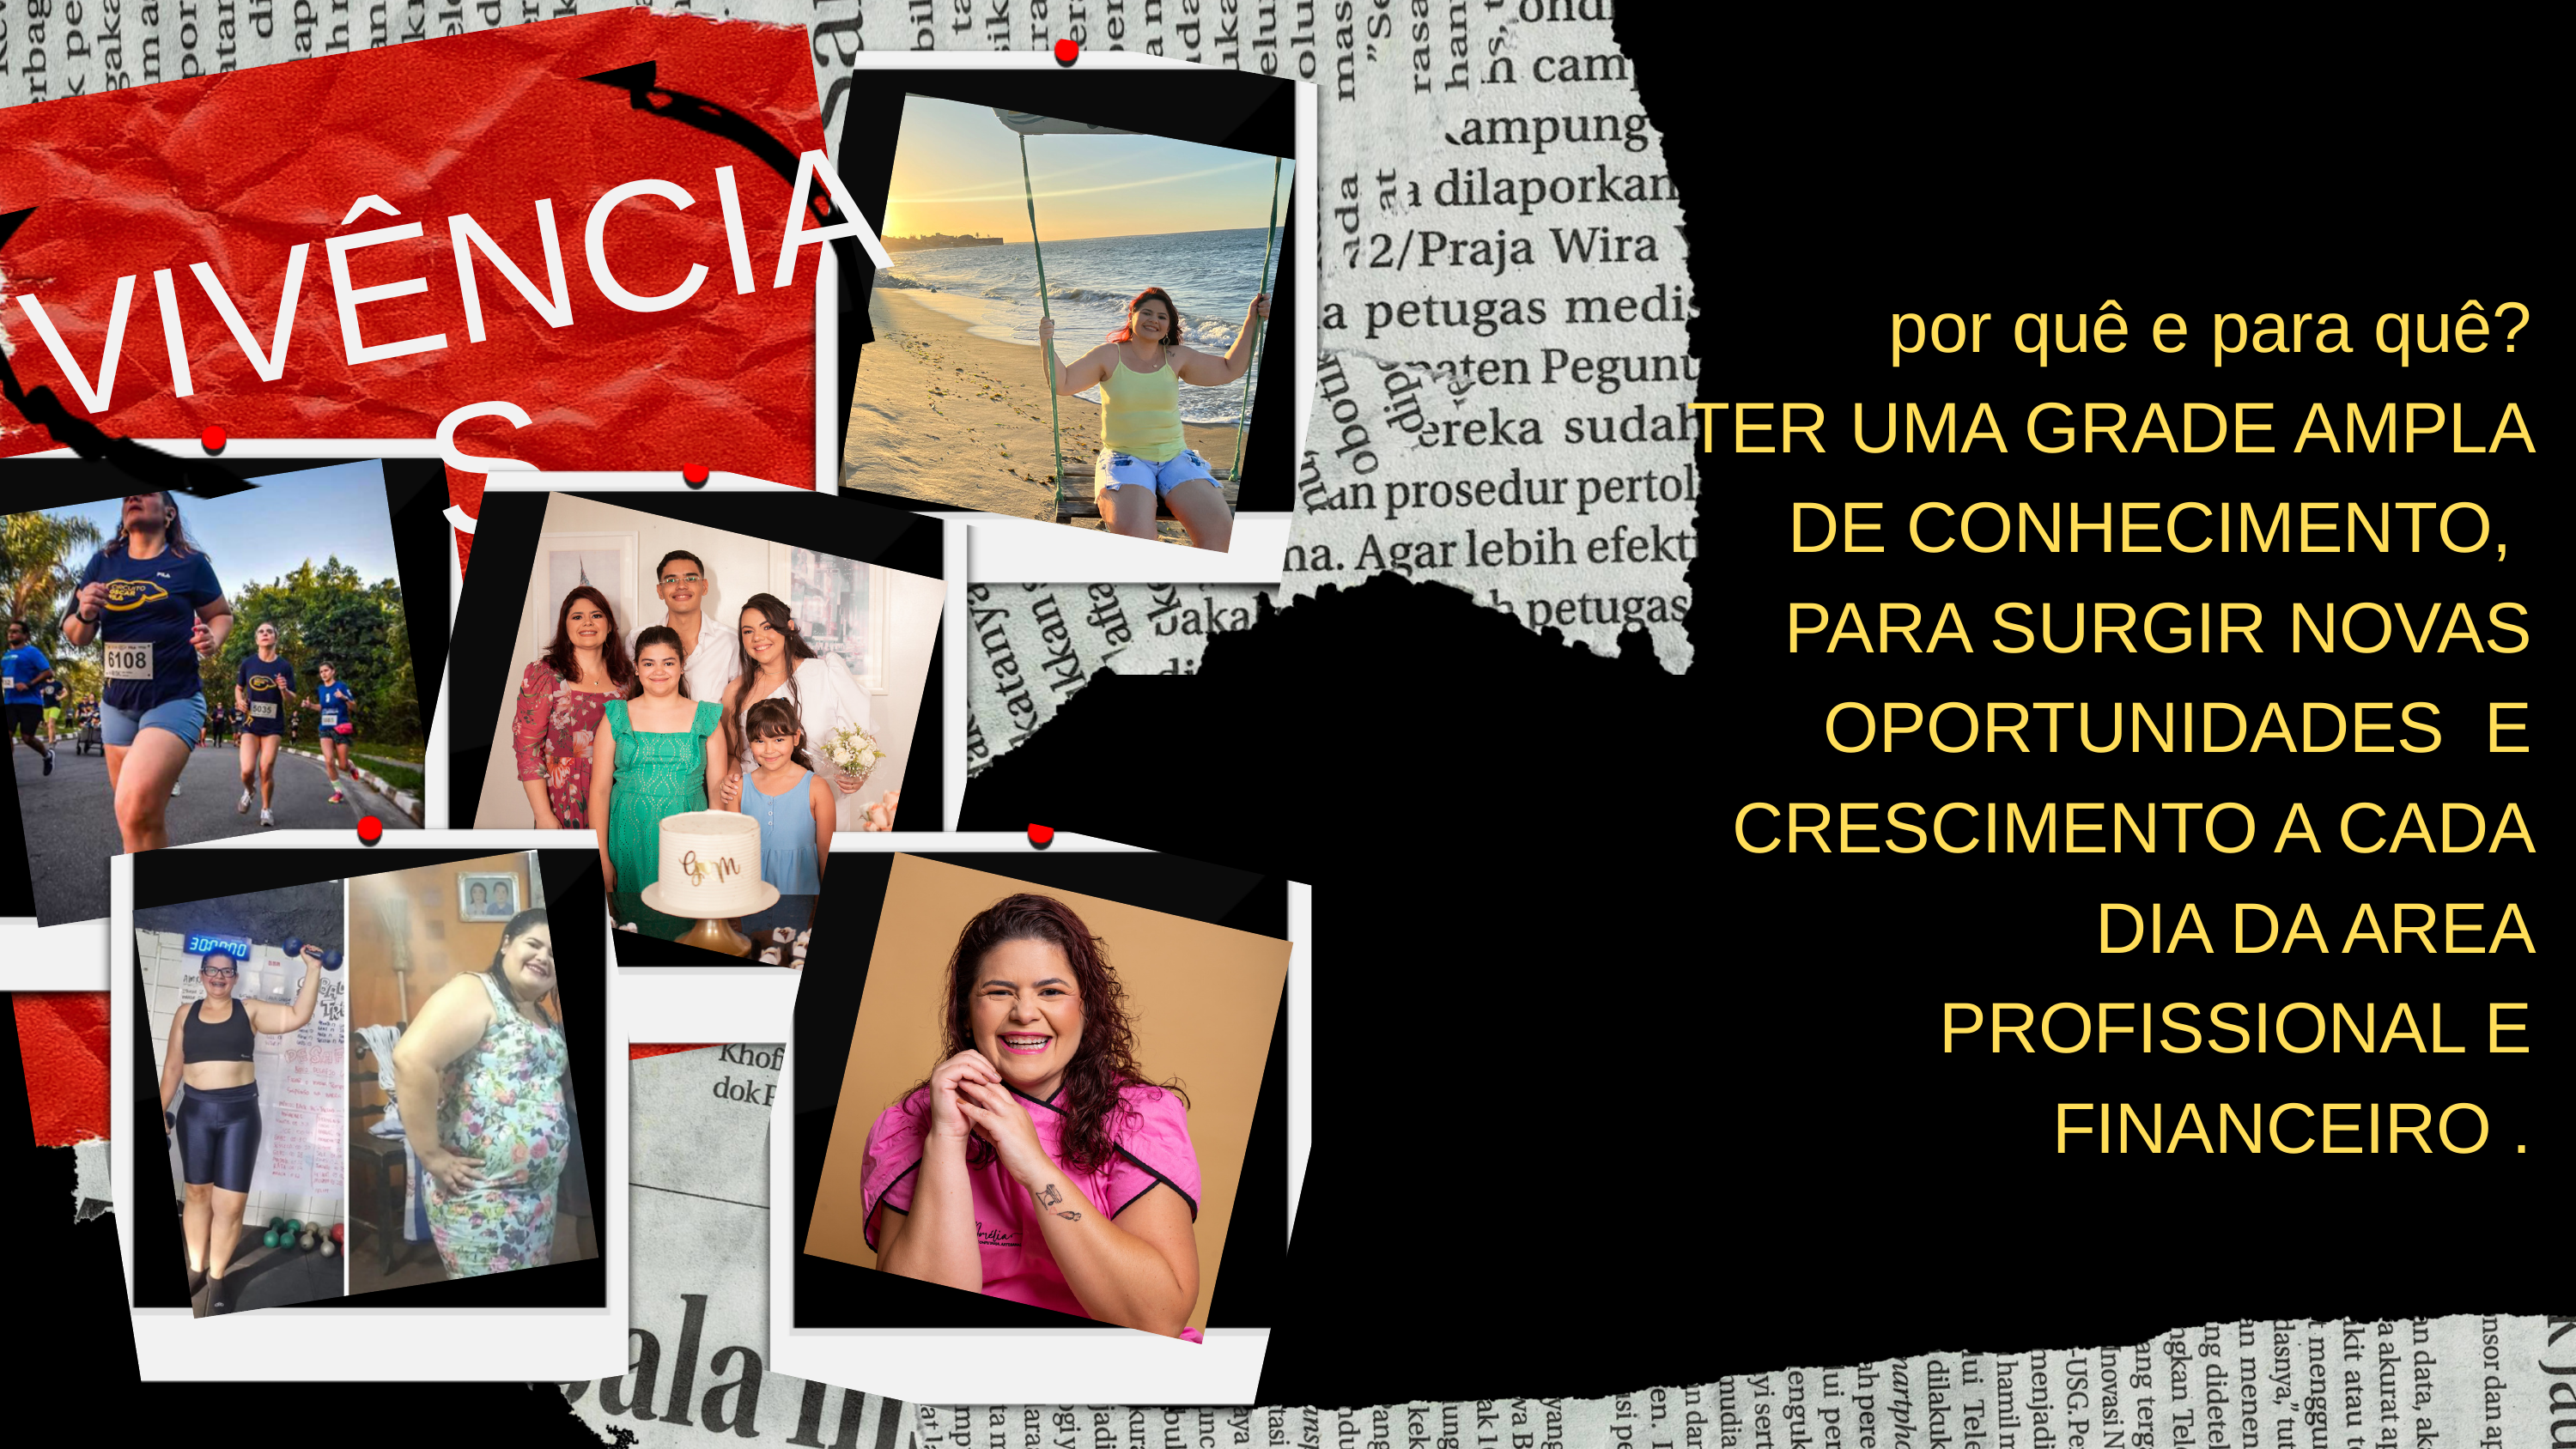

VIVÊNCIAS
por quê e para quê?
TER UMA GRADE AMPLA DE CONHECIMENTO,  PARA SURGIR NOVAS OPORTUNIDADES  E CRESCIMENTO A CADA DIA DA AREA PROFISSIONAL E FINANCEIRO .